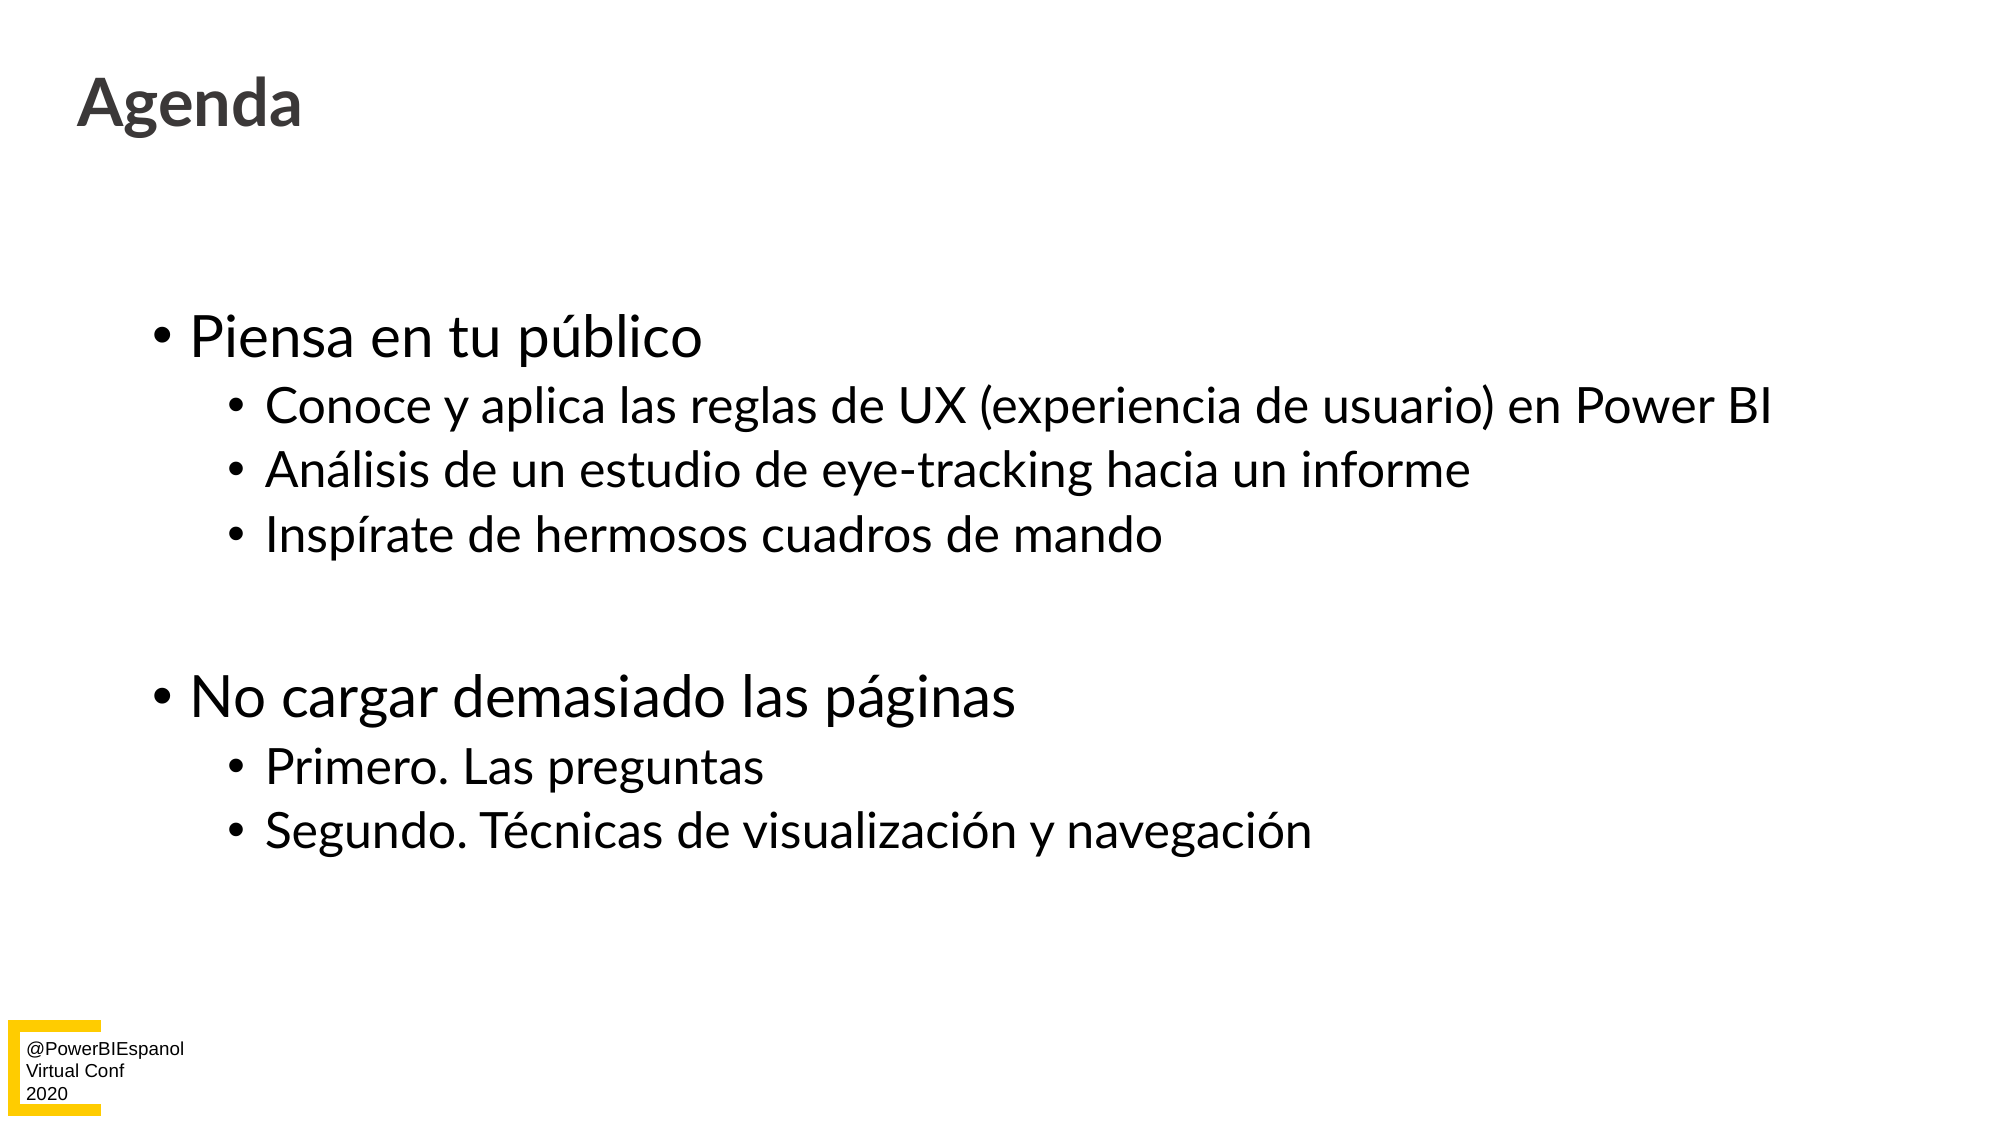

# Agenda
Piensa en tu público
Conoce y aplica las reglas de UX (experiencia de usuario) en Power BI
Análisis de un estudio de eye-tracking hacia un informe
Inspírate de hermosos cuadros de mando

No cargar demasiado las páginas
Primero. Las preguntas
Segundo. Técnicas de visualización y navegación